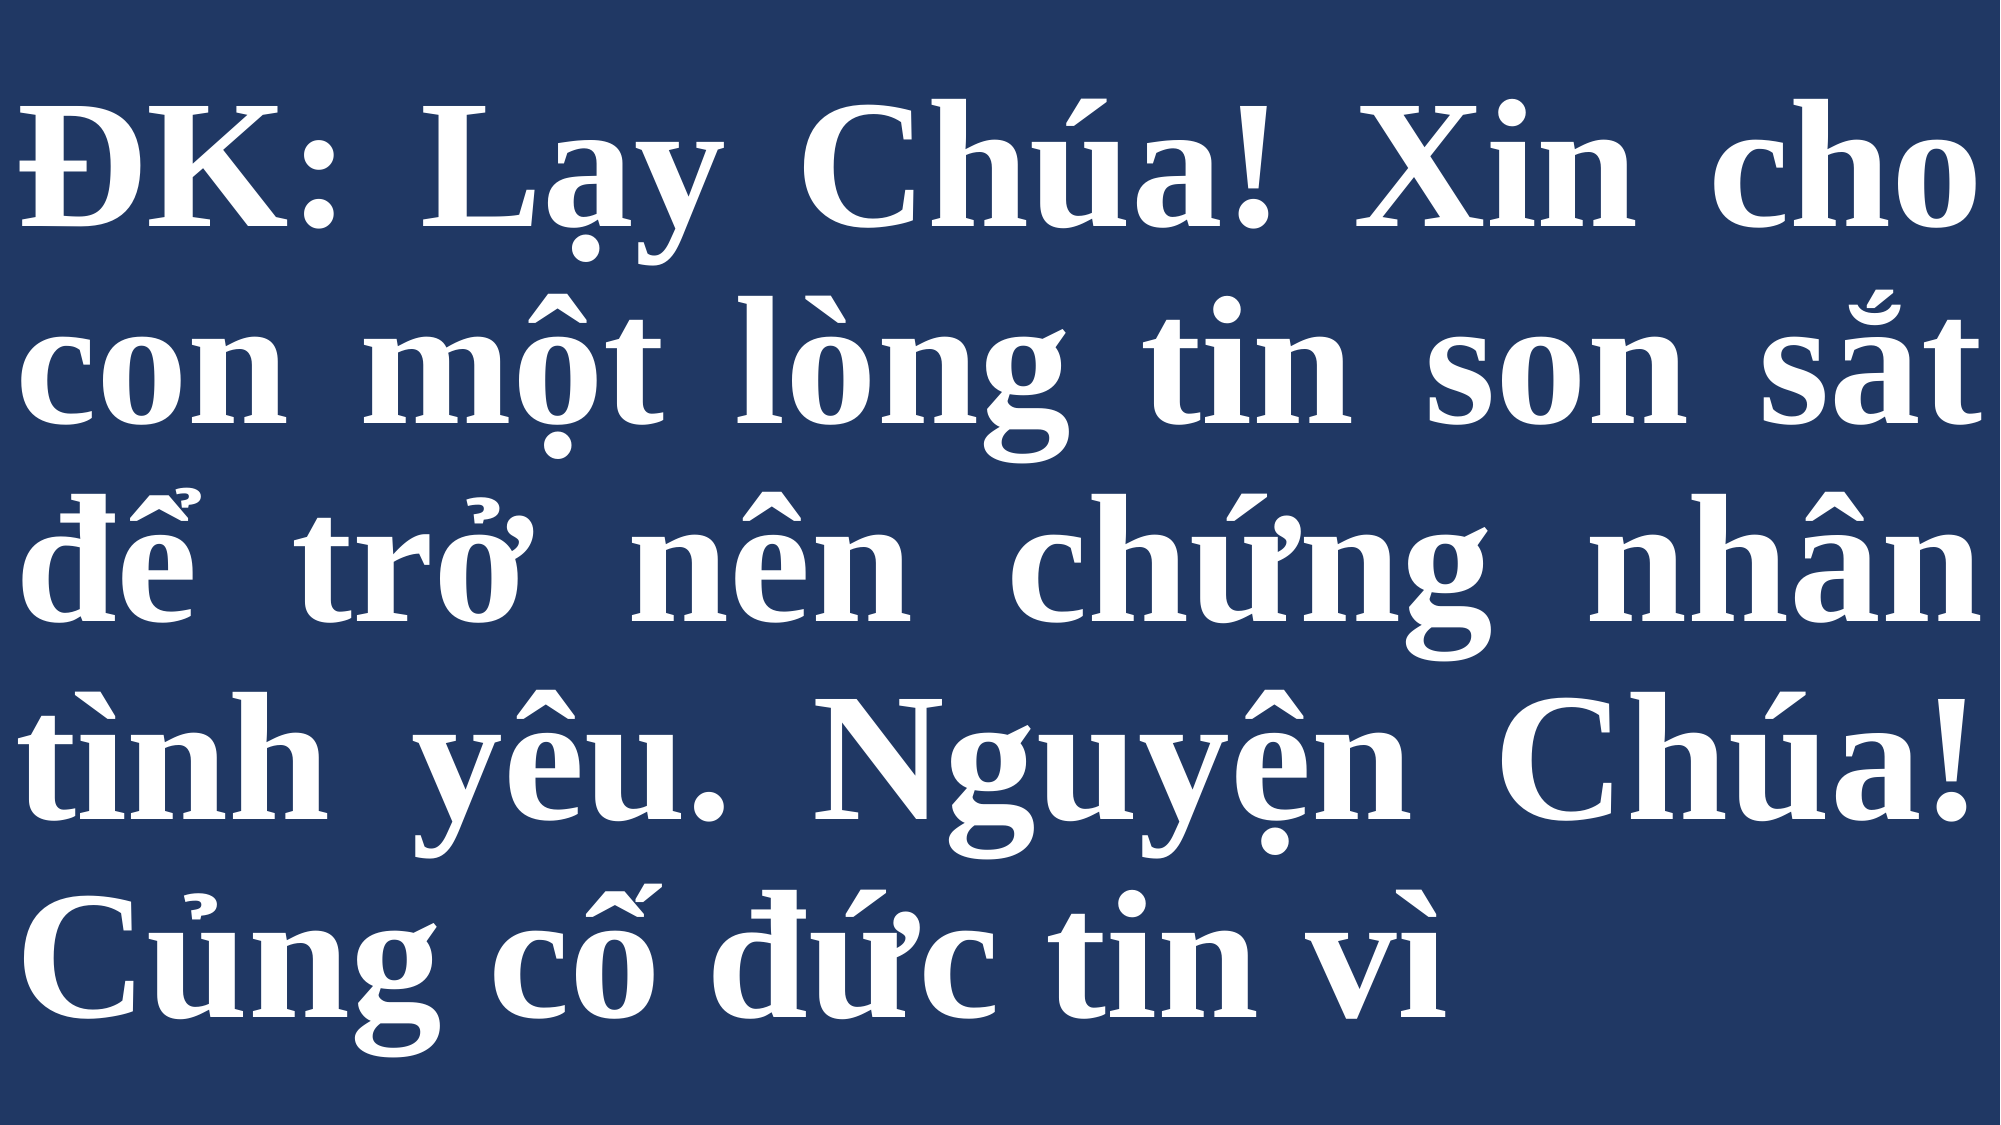

# ĐK: Lạy Chúa! Xin cho con một lòng tin son sắt để trở nên chứng nhân tình yêu. Nguyện Chúa! Củng cố đức tin vì